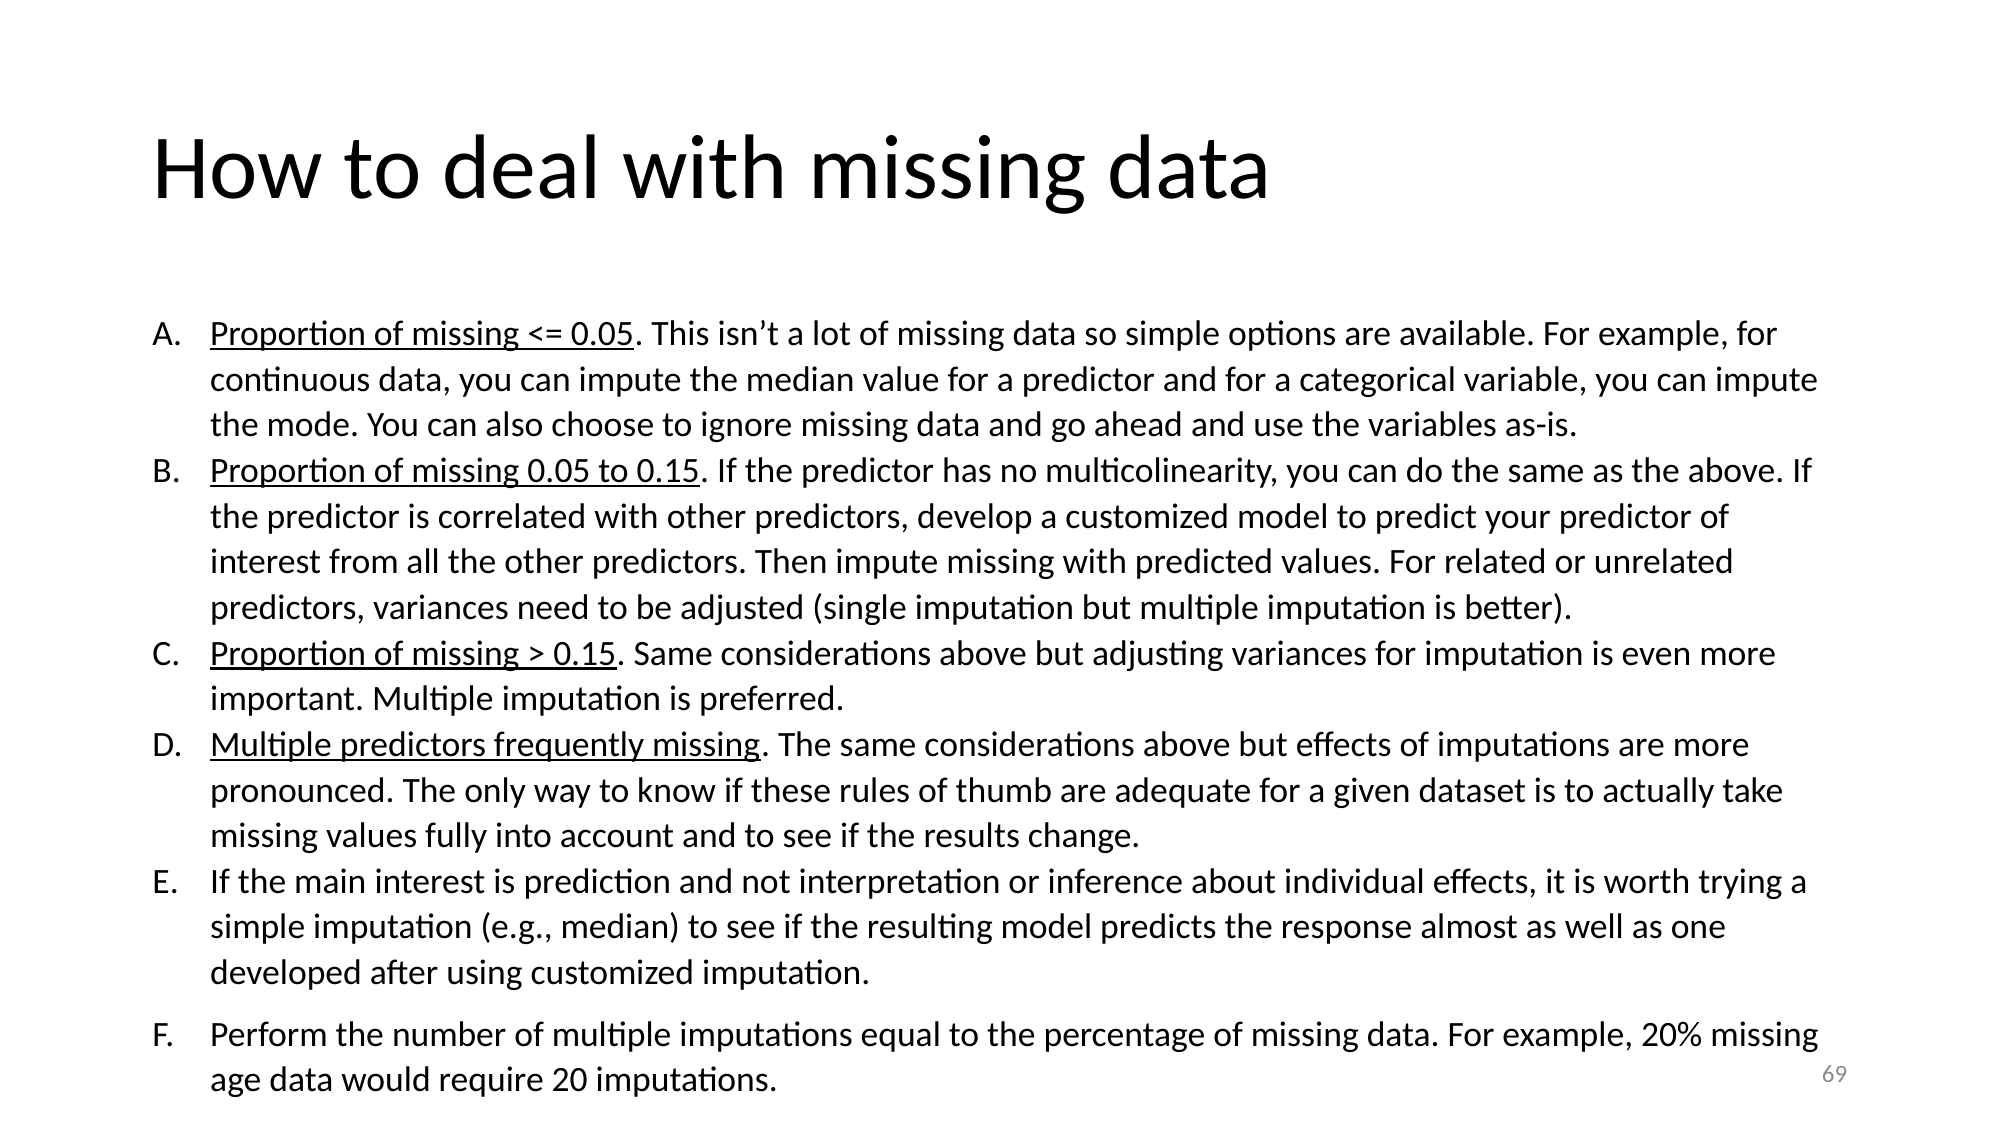

# How to deal with missing data
Proportion of missing <= 0.05. This isn’t a lot of missing data so simple options are available. For example, for continuous data, you can impute the median value for a predictor and for a categorical variable, you can impute the mode. You can also choose to ignore missing data and go ahead and use the variables as-is.
Proportion of missing 0.05 to 0.15. If the predictor has no multicolinearity, you can do the same as the above. If the predictor is correlated with other predictors, develop a customized model to predict your predictor of interest from all the other predictors. Then impute missing with predicted values. For related or unrelated predictors, variances need to be adjusted (single imputation but multiple imputation is better).
Proportion of missing > 0.15. Same considerations above but adjusting variances for imputation is even more important. Multiple imputation is preferred.
Multiple predictors frequently missing. The same considerations above but effects of imputations are more pronounced. The only way to know if these rules of thumb are adequate for a given dataset is to actually take missing values fully into account and to see if the results change.
If the main interest is prediction and not interpretation or inference about individual effects, it is worth trying a simple imputation (e.g., median) to see if the resulting model predicts the response almost as well as one developed after using customized imputation.
Perform the number of multiple imputations equal to the percentage of missing data. For example, 20% missing age data would require 20 imputations.
69